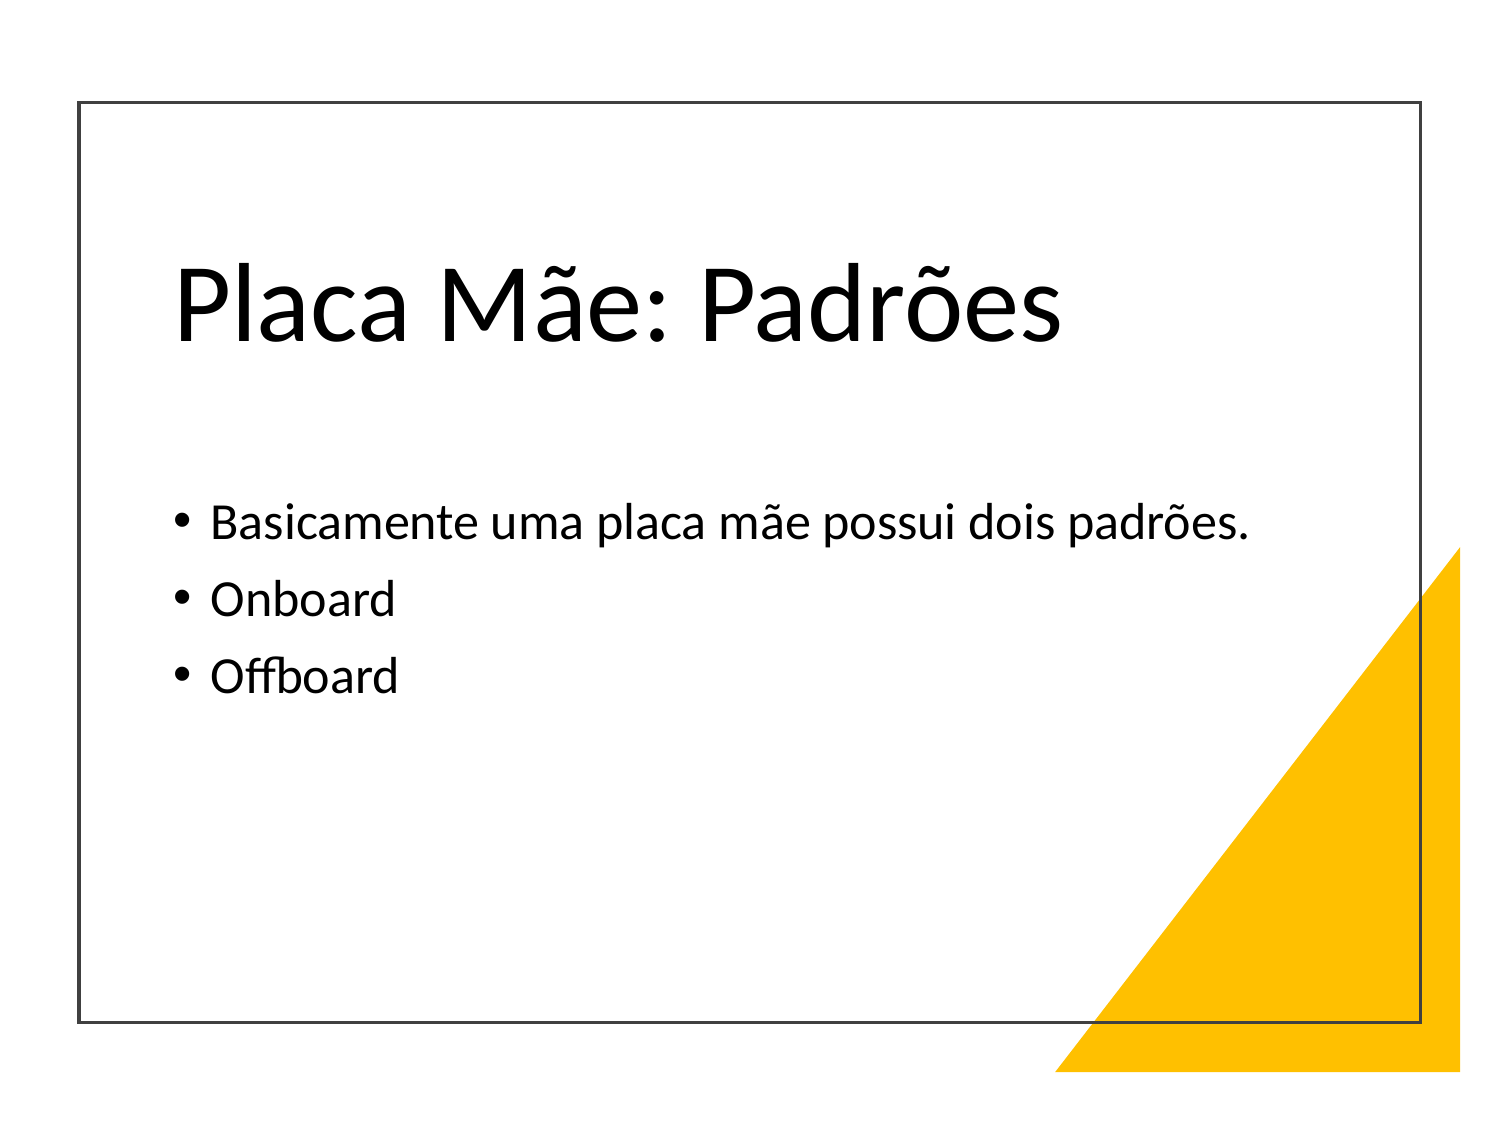

# Placa Mãe: Padrões
Basicamente uma placa mãe possui dois padrões.
Onboard
Offboard